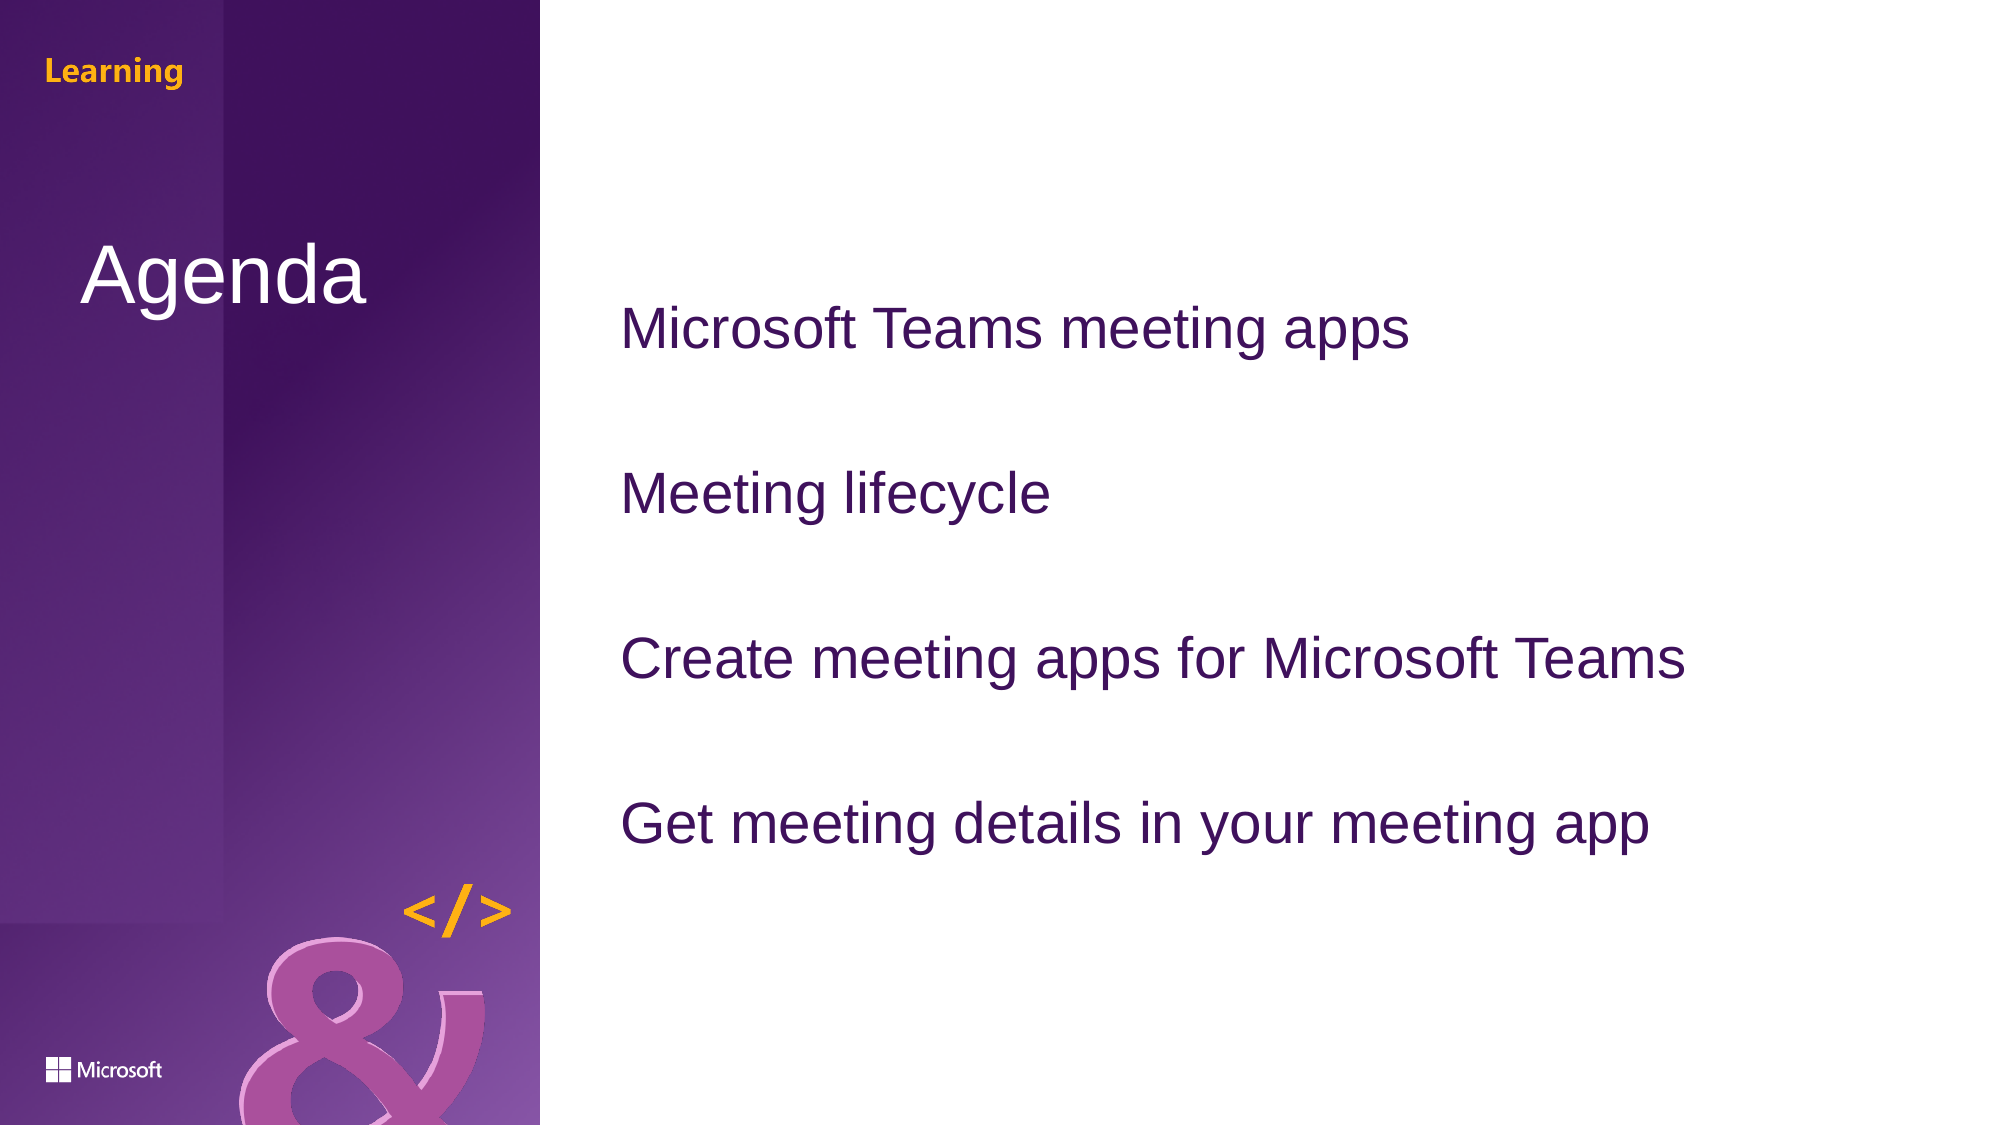

Microsoft Teams meeting apps
Meeting lifecycle
Create meeting apps for Microsoft Teams
Get meeting details in your meeting app